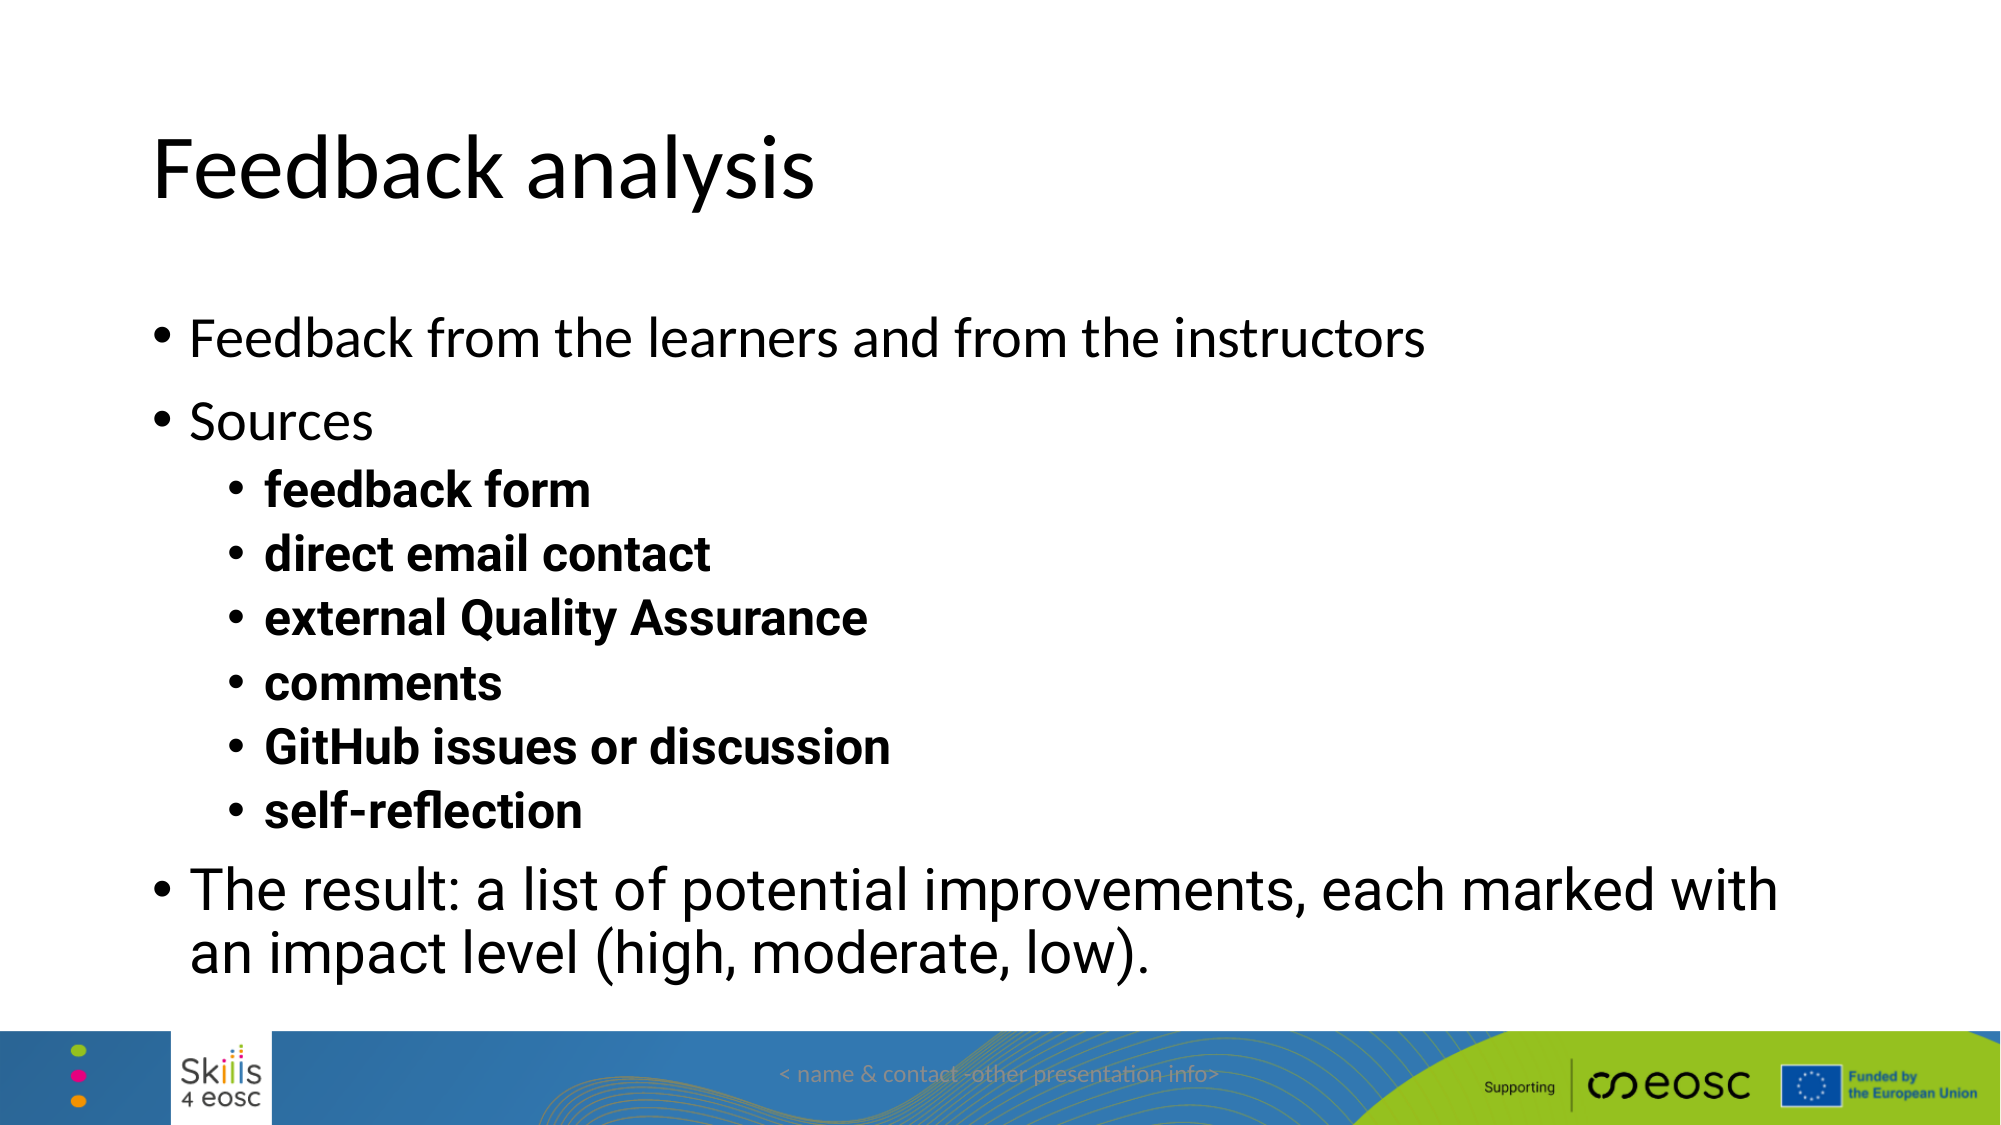

# Feedback analysis
Feedback from the learners and from the instructors
Sources
feedback form
direct email contact
external Quality Assurance
comments
GitHub issues or discussion
self-reflection
The result: a list of potential improvements, each marked with an impact level (high, moderate, low).
< name & contact -other presentation info>